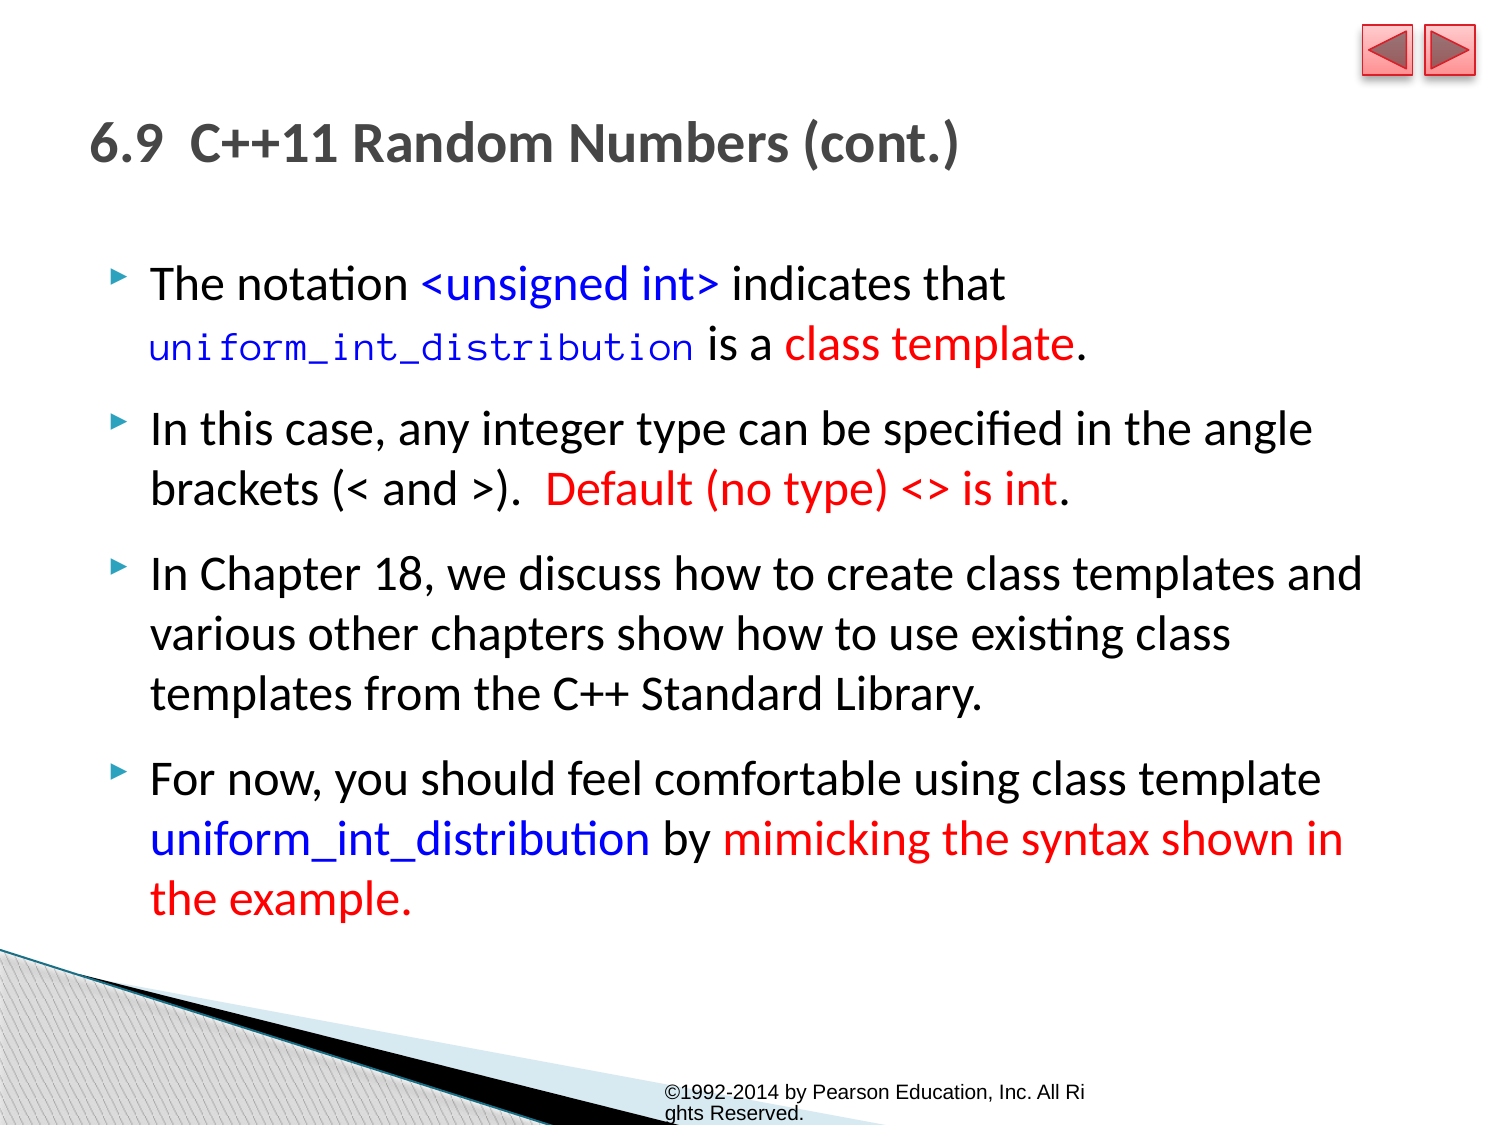

# 6.9  C++11 Random Numbers (cont.)
The notation <unsigned int> indicates that uniform_int_distribution is a class template.
In this case, any integer type can be specified in the angle brackets (< and >).  Default (no type) <> is int.
In Chapter 18, we discuss how to create class templates and various other chapters show how to use existing class templates from the C++ Standard Library.
For now, you should feel comfortable using class template uniform_int_distribution by mimicking the syntax shown in the example.
©1992-2014 by Pearson Education, Inc. All Rights Reserved.